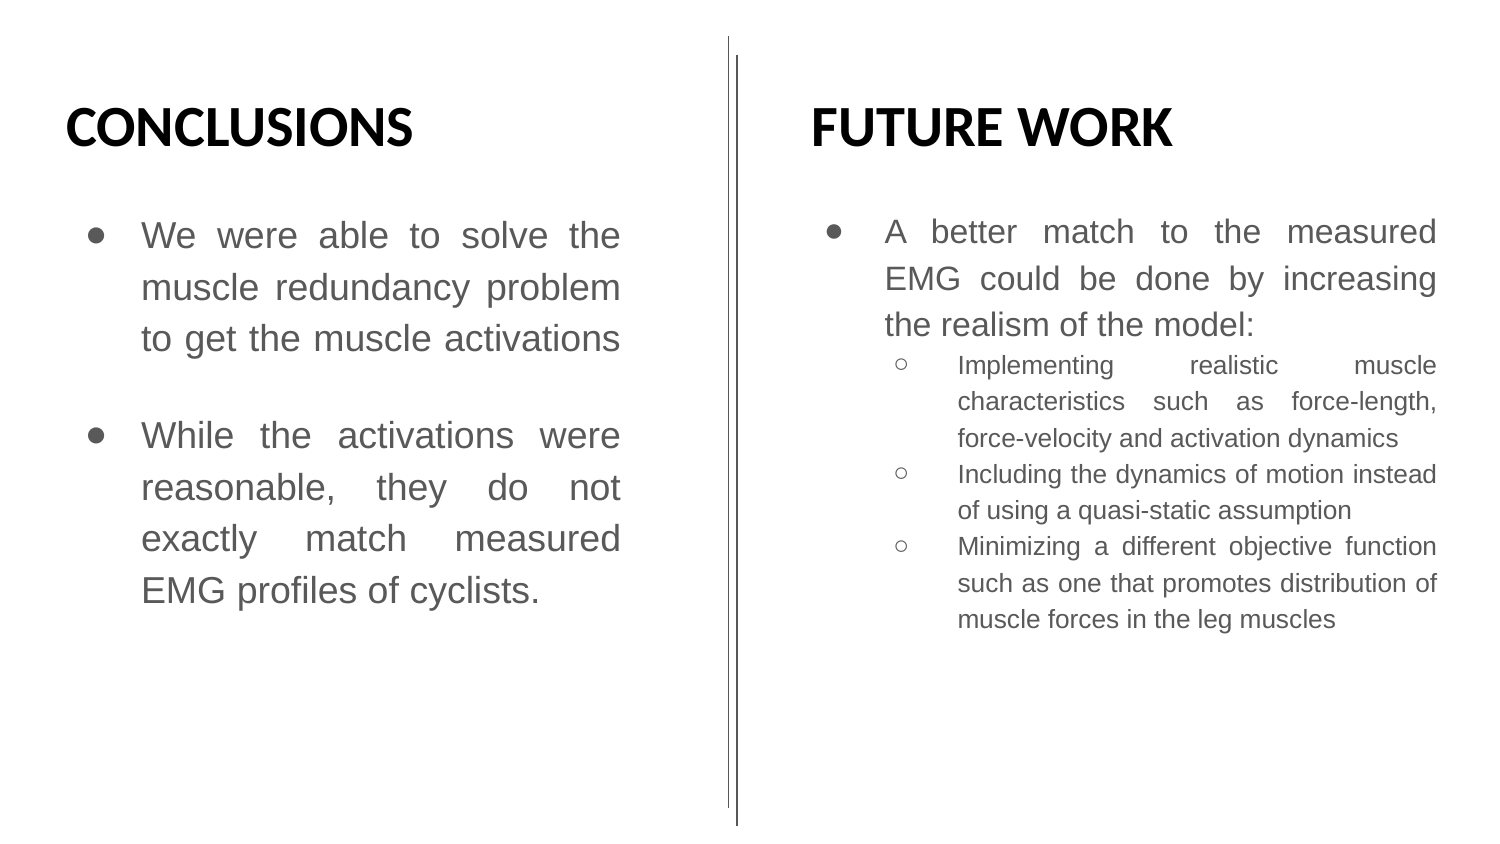

# CONCLUSIONS
FUTURE WORK
We were able to solve the muscle redundancy problem to get the muscle activations
While the activations were reasonable, they do not exactly match measured EMG profiles of cyclists.

A better match to the measured EMG could be done by increasing the realism of the model:
Implementing realistic muscle characteristics such as force-length, force-velocity and activation dynamics
Including the dynamics of motion instead of using a quasi-static assumption
Minimizing a different objective function such as one that promotes distribution of muscle forces in the leg muscles